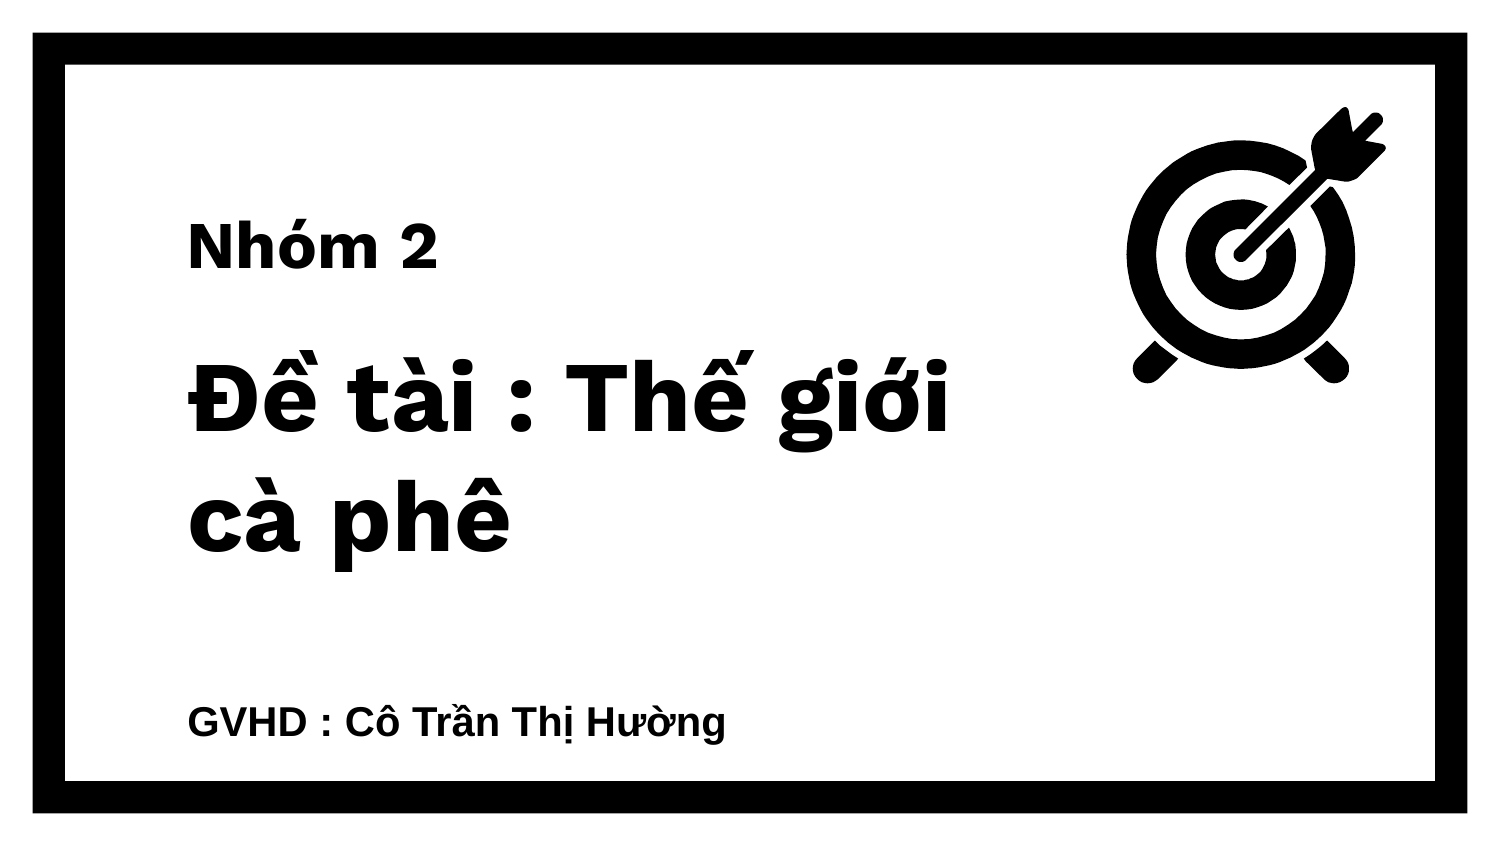

Nhóm 2

# Đề tài : Thế giới cà phê
GVHD : Cô Trần Thị Hường